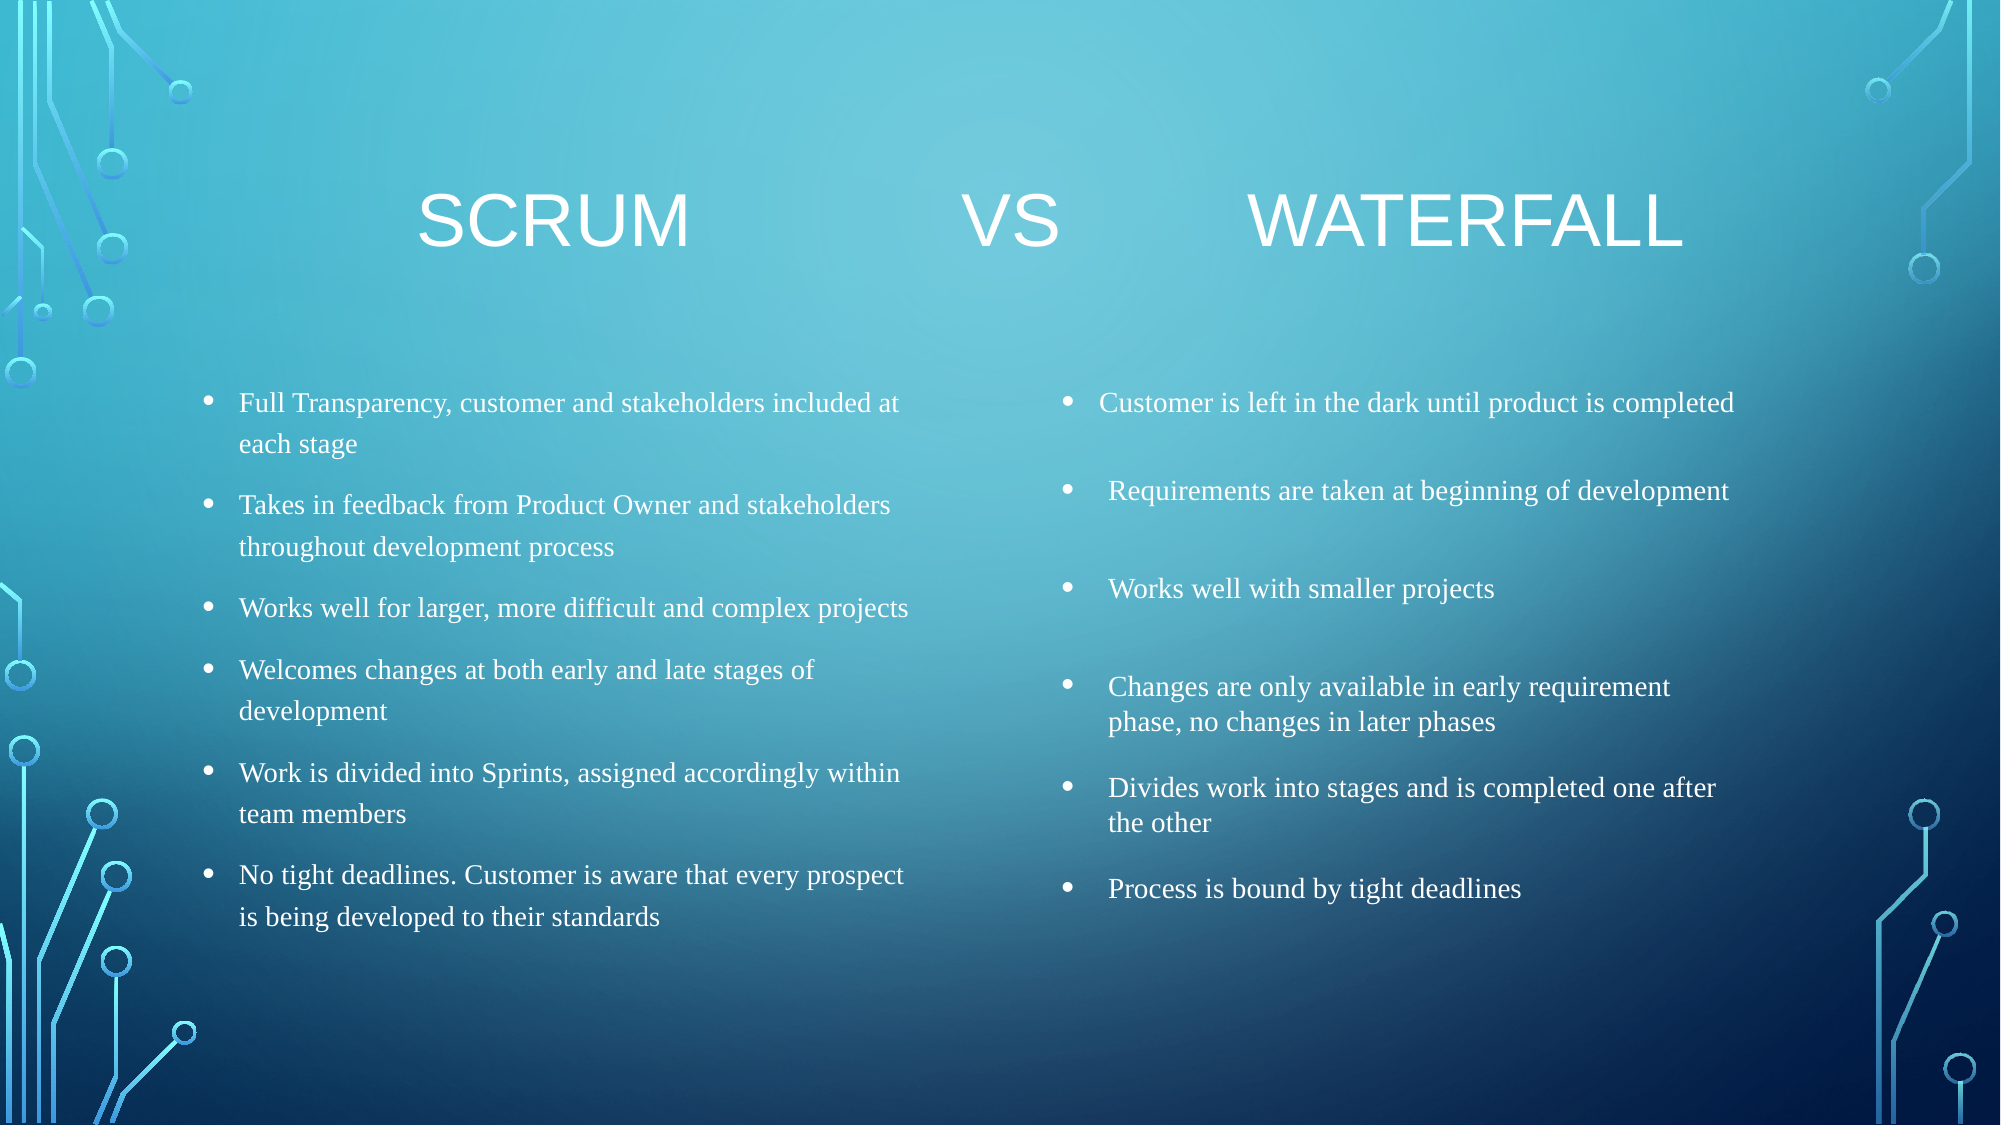

# Scrum             vs         waterfall
Full Transparency, customer and stakeholders included at each stage
Takes in feedback from Product Owner and stakeholders throughout development process
Works well for larger, more difficult and complex projects
Welcomes changes at both early and late stages of development
Work is divided into Sprints, assigned accordingly within team members
No tight deadlines. Customer is aware that every prospect is being developed to their standards
Customer is left in the dark until product is completed
Requirements are taken at beginning of development
Works well with smaller projects
Changes are only available in early requirement phase, no changes in later phases
Divides work into stages and is completed one after the other
Process is bound by tight deadlines